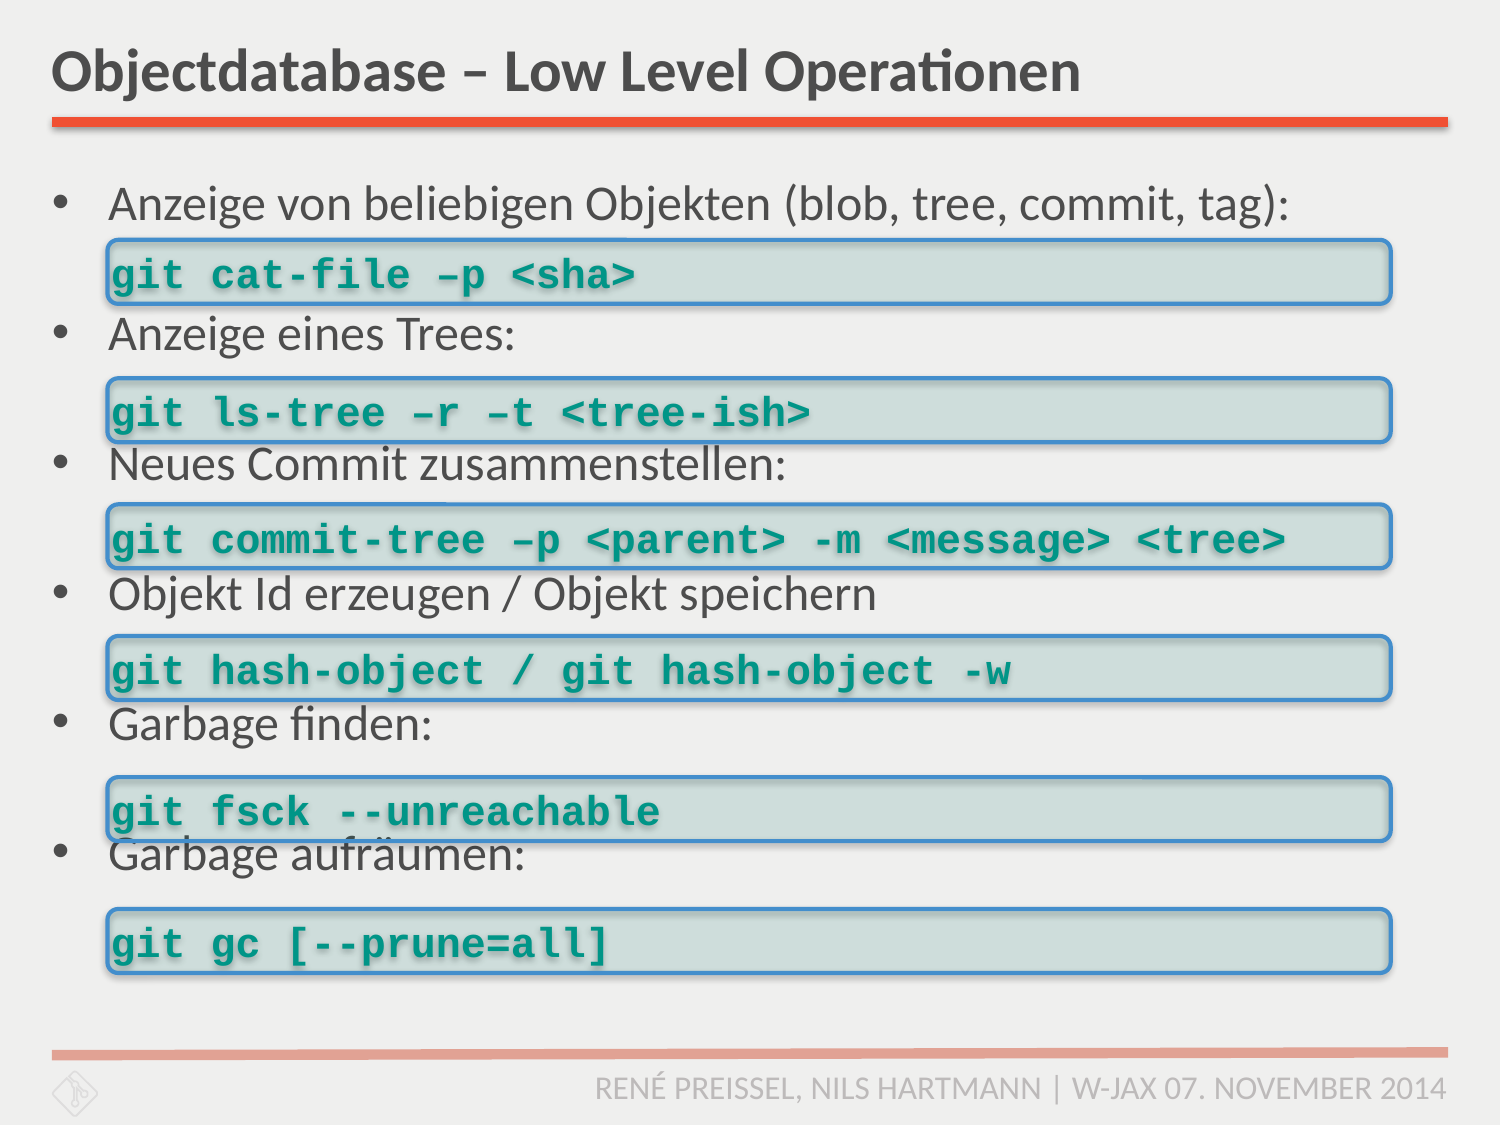

# Objectdatabase – Low Level Operationen
Anzeige von beliebigen Objekten (blob, tree, commit, tag):
Anzeige eines Trees:
Neues Commit zusammenstellen:
Objekt Id erzeugen / Objekt speichern
Garbage finden:
Garbage aufräumen:

git cat-file –p <sha>
git ls-tree –r –t <tree-ish>
git commit-tree –p <parent> -m <message> <tree>
git hash-object / git hash-object -w
git fsck --unreachable
git gc [--prune=all]